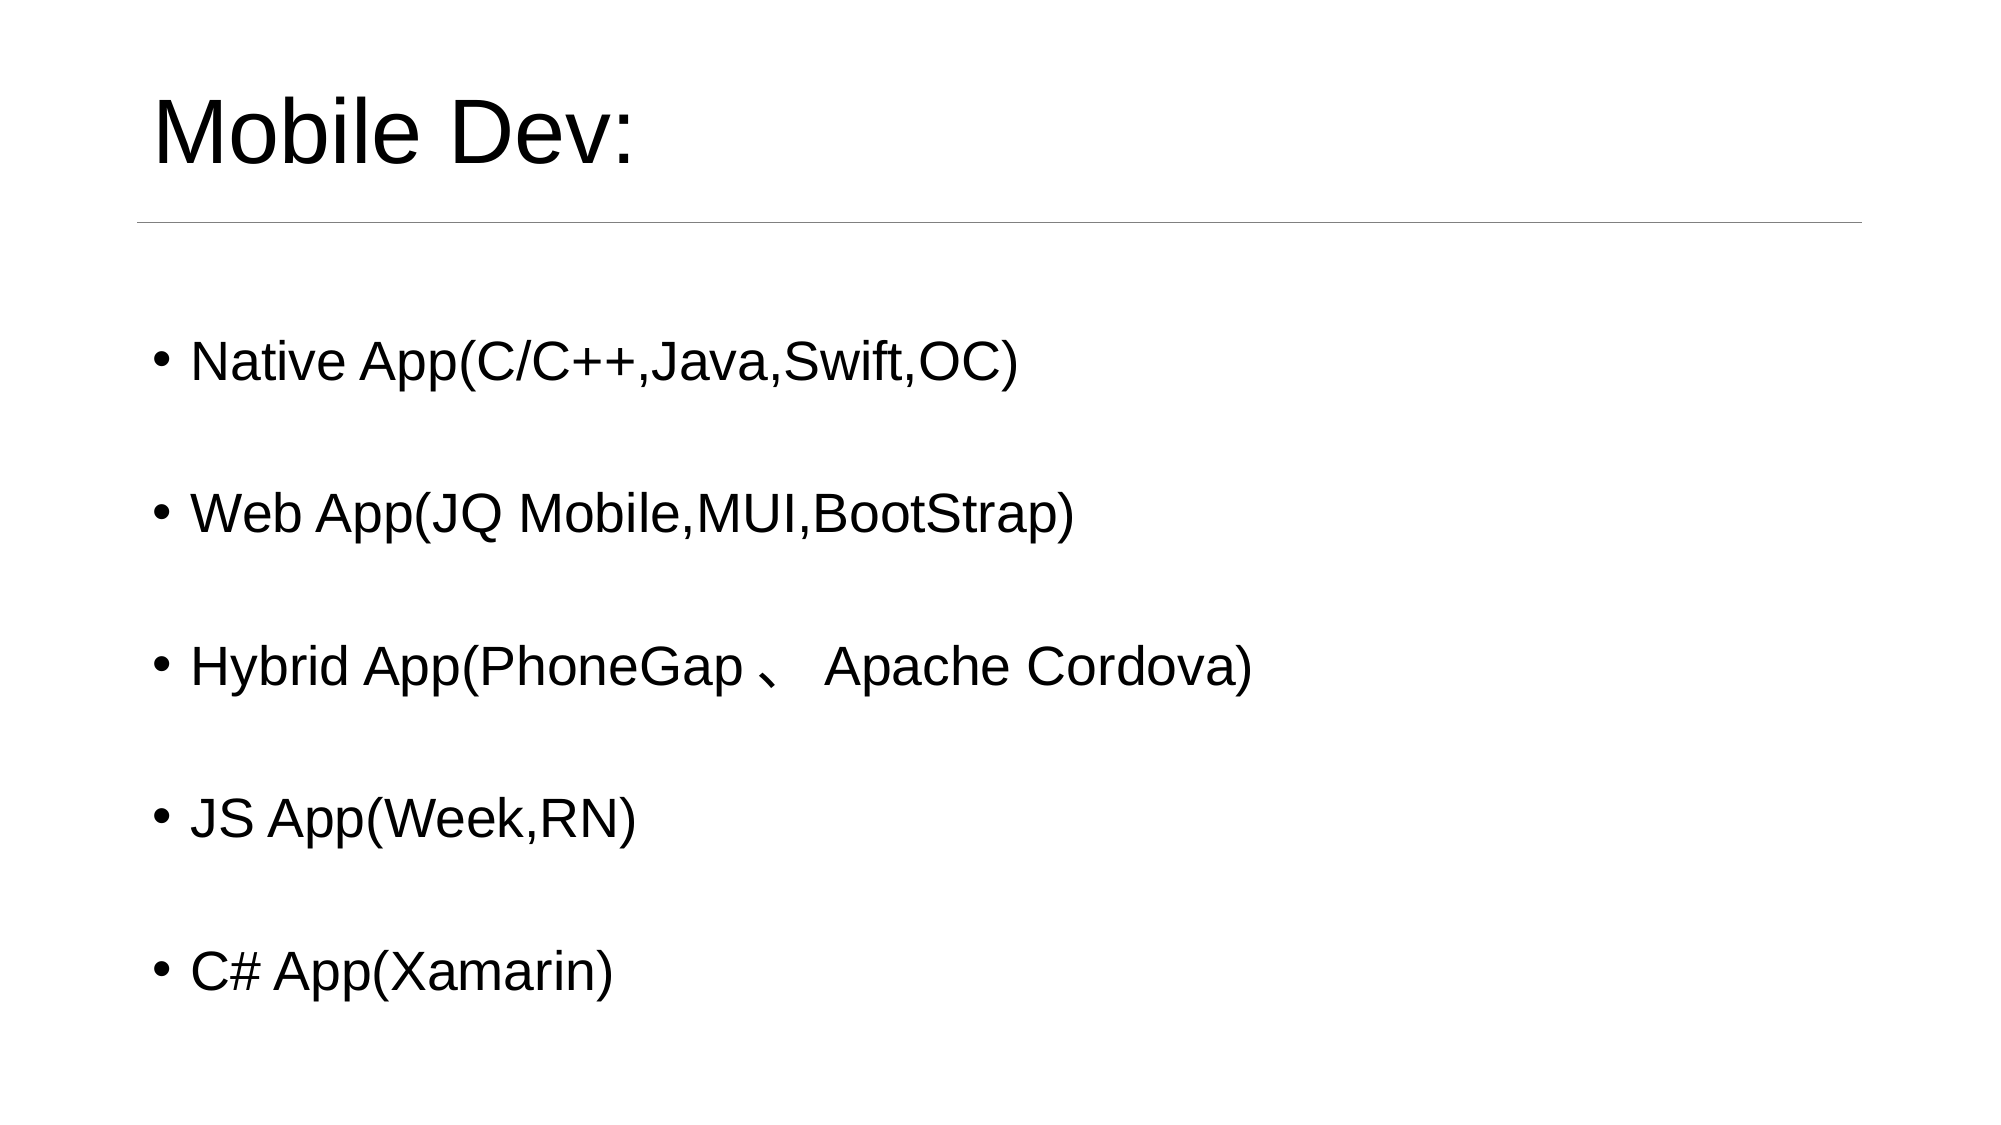

# Mobile Dev:
Native App(C/C++,Java,Swift,OC)
Web App(JQ Mobile,MUI,BootStrap)
Hybrid App(PhoneGap、Apache Cordova)
JS App(Week,RN)
C# App(Xamarin)